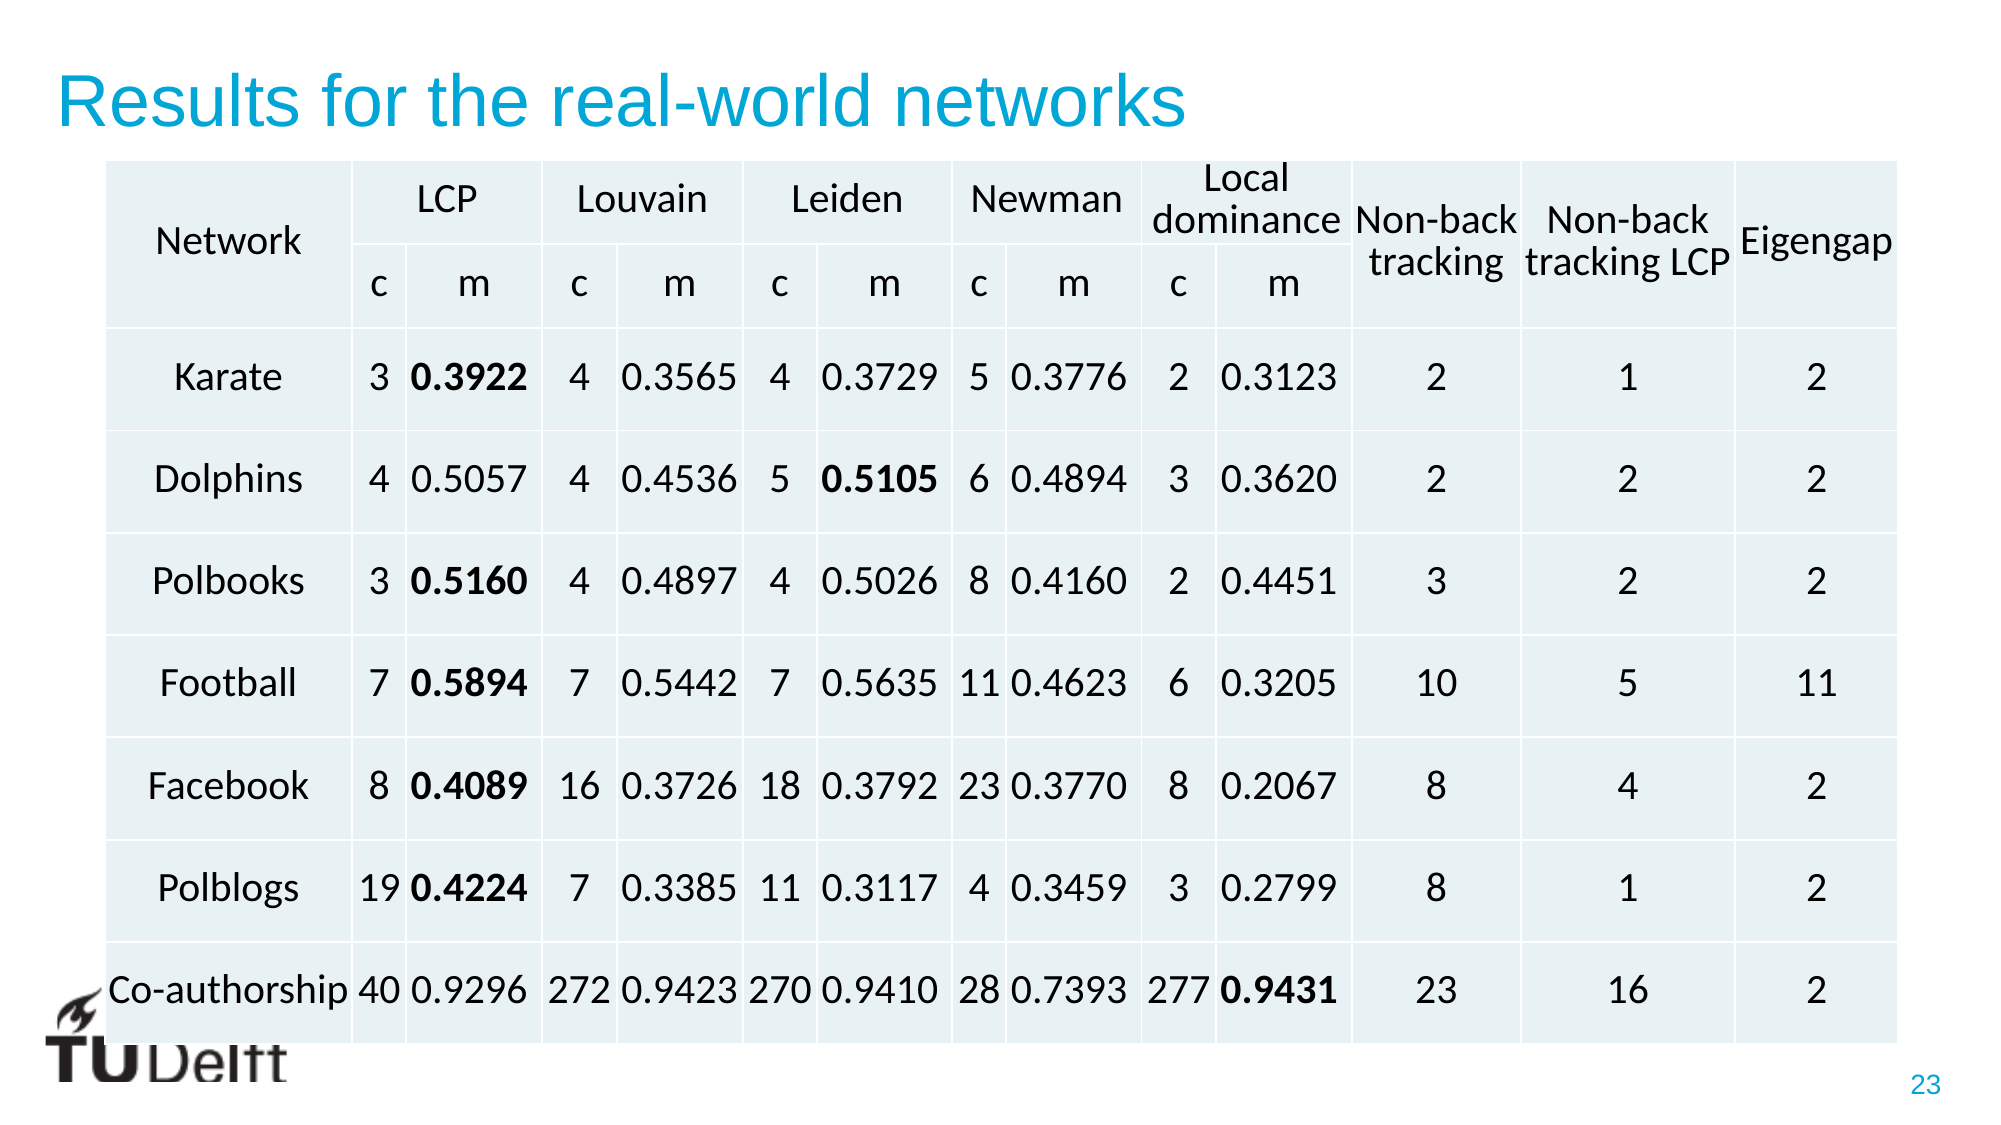

Results for the real-world networks
| Network | LCP |  | Louvain |  | Leiden |  | Newman |  | Local dominance |  | Non-back tracking | Non-back tracking LCP | Eigengap |
| --- | --- | --- | --- | --- | --- | --- | --- | --- | --- | --- | --- | --- | --- |
|  | c | m | c | m | c | m | c | m | c | m |  |  |  |
| Karate | 3 | 0.3922 | 4 | 0.3565 | 4 | 0.3729 | 5 | 0.3776 | 2 | 0.3123 | 2 | 1 | 2 |
| Dolphins | 4 | 0.5057 | 4 | 0.4536 | 5 | 0.5105 | 6 | 0.4894 | 3 | 0.3620 | 2 | 2 | 2 |
| Polbooks | 3 | 0.5160 | 4 | 0.4897 | 4 | 0.5026 | 8 | 0.4160 | 2 | 0.4451 | 3 | 2 | 2 |
| Football | 7 | 0.5894 | 7 | 0.5442 | 7 | 0.5635 | 11 | 0.4623 | 6 | 0.3205 | 10 | 5 | 11 |
| Facebook | 8 | 0.4089 | 16 | 0.3726 | 18 | 0.3792 | 23 | 0.3770 | 8 | 0.2067 | 8 | 4 | 2 |
| Polblogs | 19 | 0.4224 | 7 | 0.3385 | 11 | 0.3117 | 4 | 0.3459 | 3 | 0.2799 | 8 | 1 | 2 |
| Co-authorship | 40 | 0.9296 | 272 | 0.9423 | 270 | 0.9410 | 28 | 0.7393 | 277 | 0.9431 | 23 | 16 | 2 |